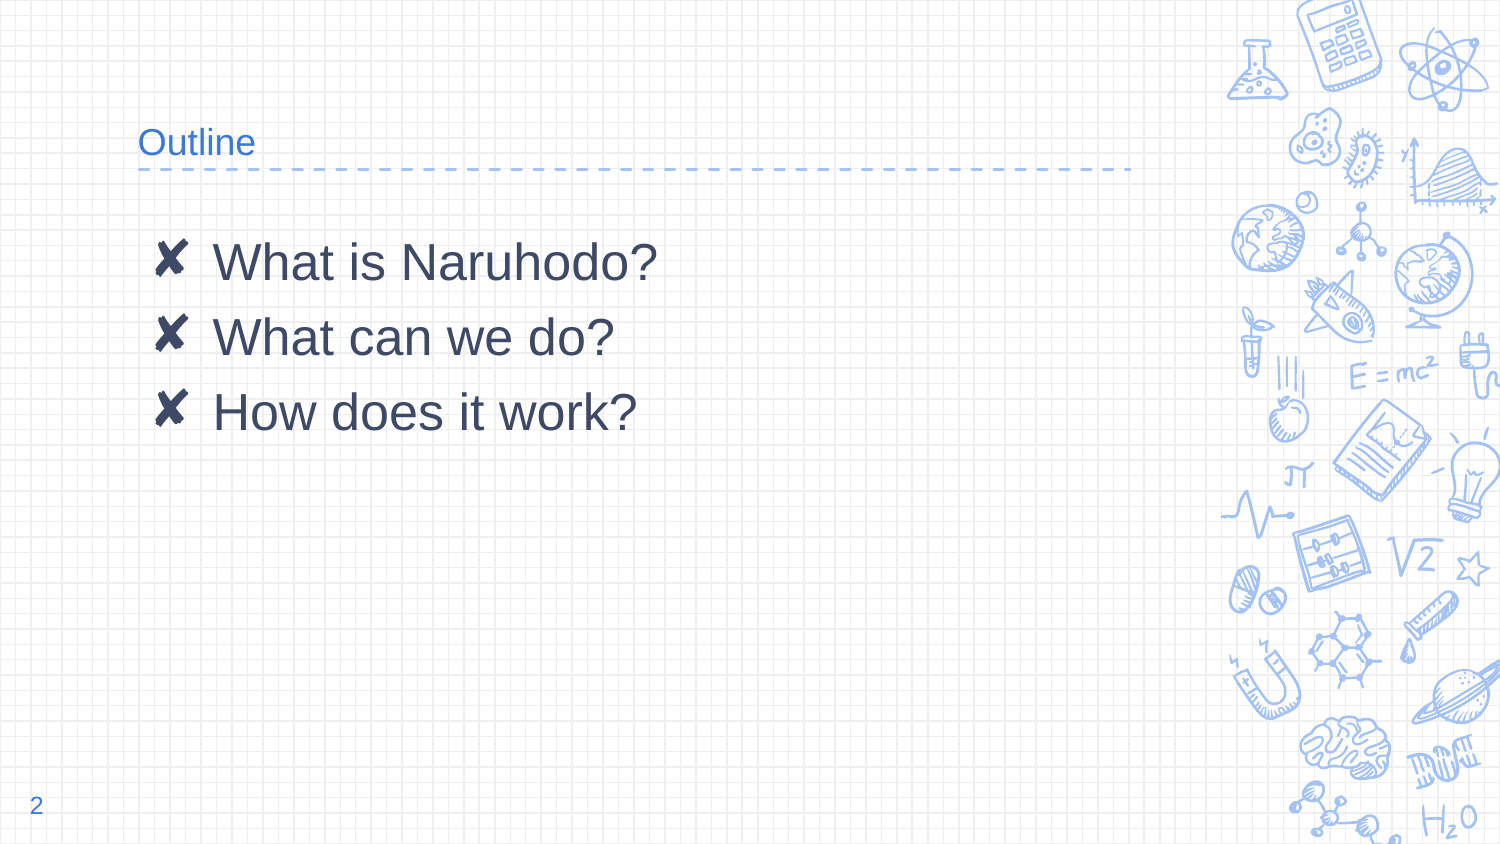

# Outline
What is Naruhodo?
What can we do?
How does it work?
2